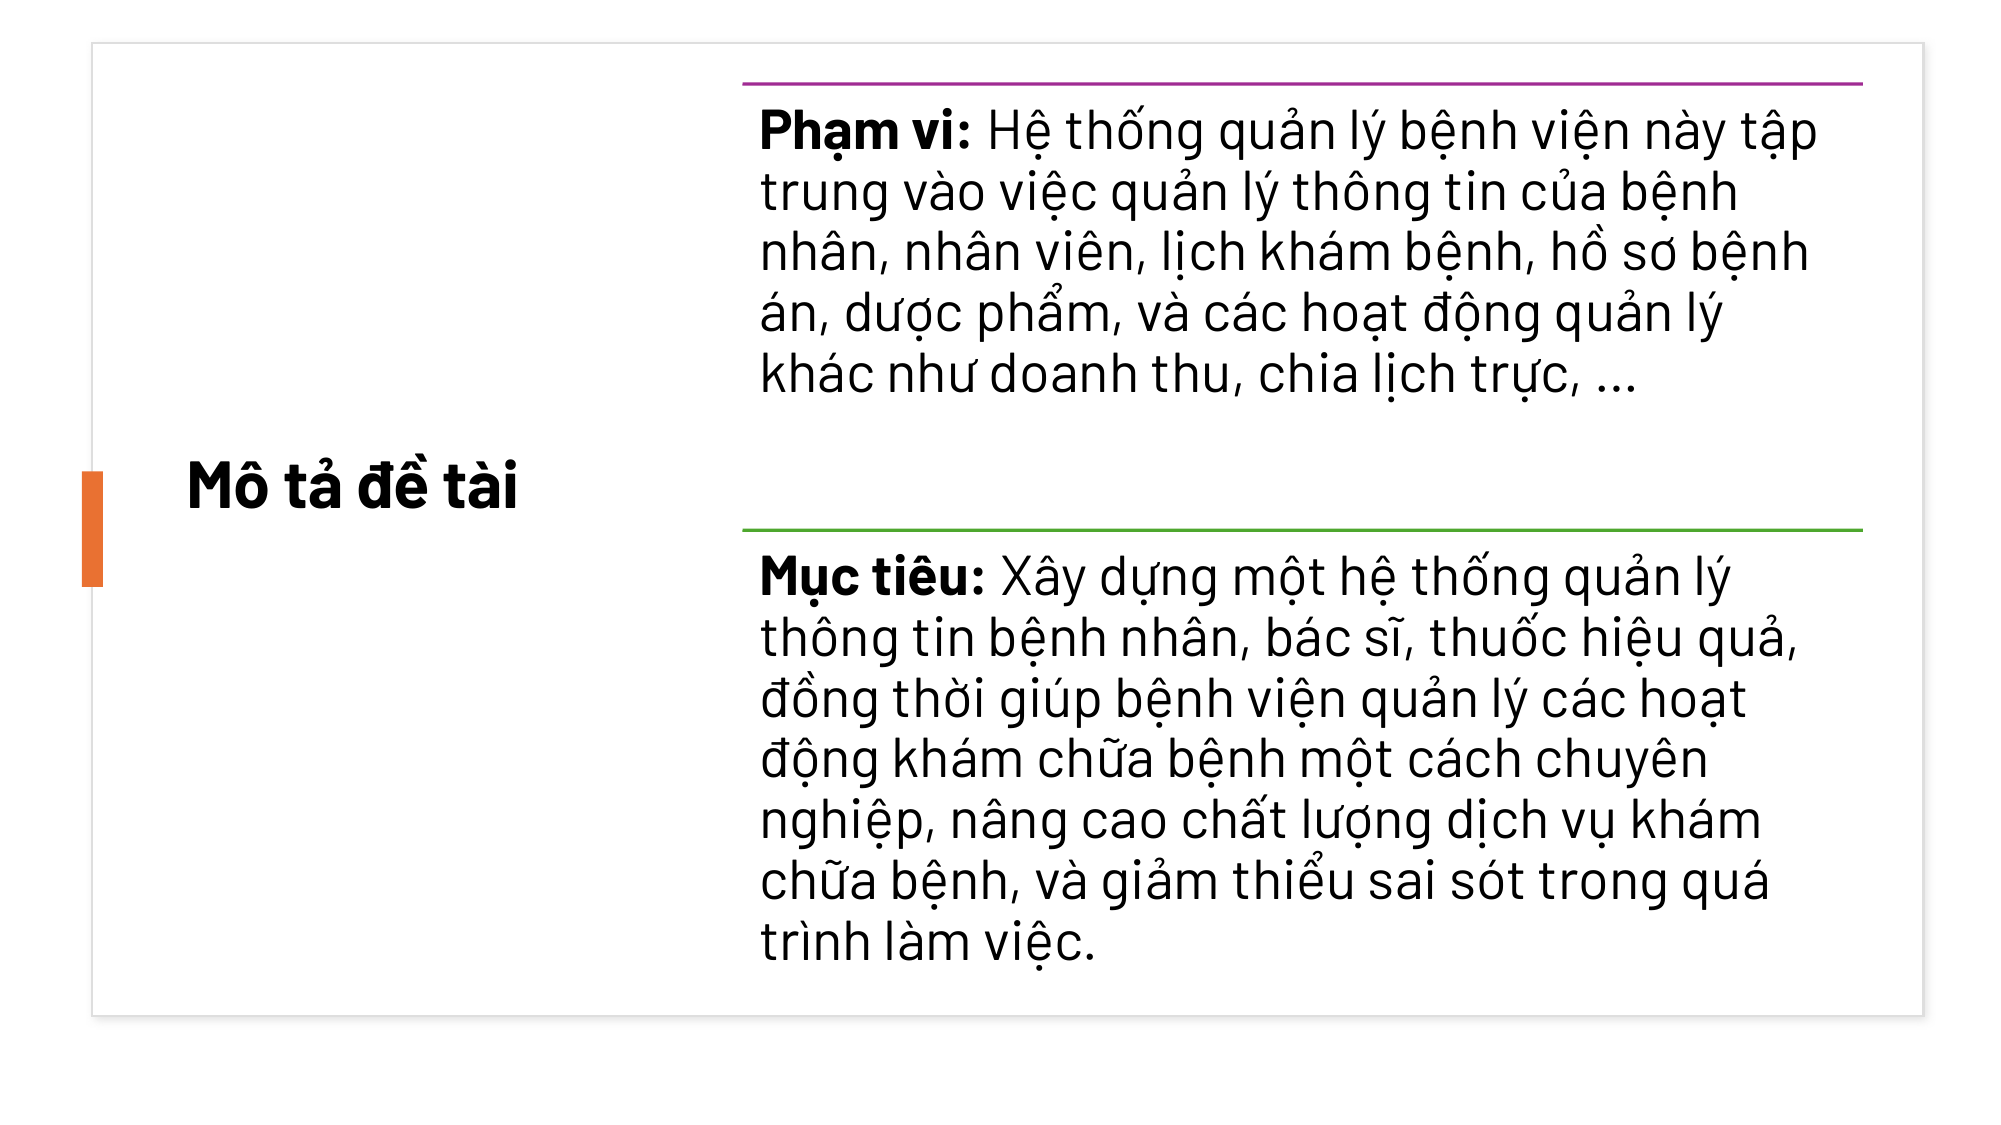

Mô tả đề tài

Phạm vi: Hệ thống quản lý bệnh viện này tập trung vào việc quản lý thông tin của bệnh nhân, nhân viên, lịch khám bệnh, hồ sơ bệnh án, dược phẩm, và các hoạt động quản lý khác như doanh thu, chia lịch trực, …
Mục tiêu: Xây dựng một hệ thống quản lý thông tin bệnh nhân, bác sĩ, thuốc hiệu quả, đồng thời giúp bệnh viện quản lý các hoạt động khám chữa bệnh một cách chuyên nghiệp, nâng cao chất lượng dịch vụ khám chữa bệnh, và giảm thiểu sai sót trong quá trình làm việc.